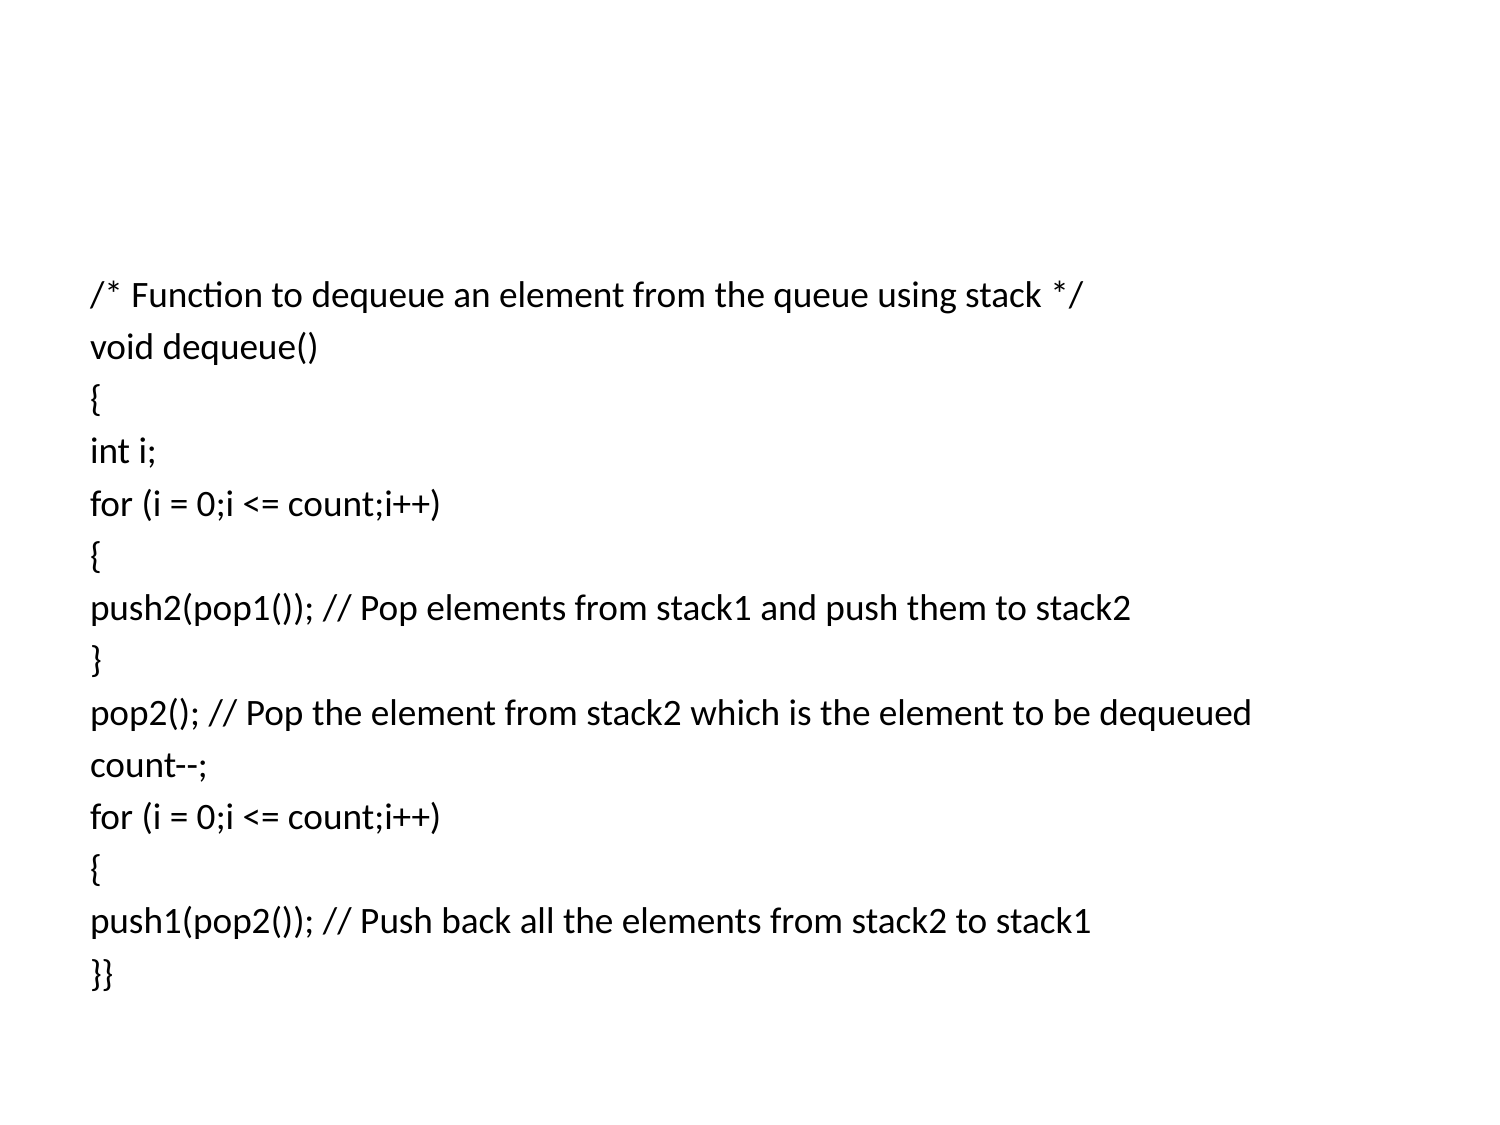

#
/* Function to dequeue an element from the queue using stack */
void dequeue()
{
int i;
for (i = 0;i <= count;i++)
{
push2(pop1()); // Pop elements from stack1 and push them to stack2
}
pop2(); // Pop the element from stack2 which is the element to be dequeued
count--;
for (i = 0;i <= count;i++)
{
push1(pop2()); // Push back all the elements from stack2 to stack1
}}